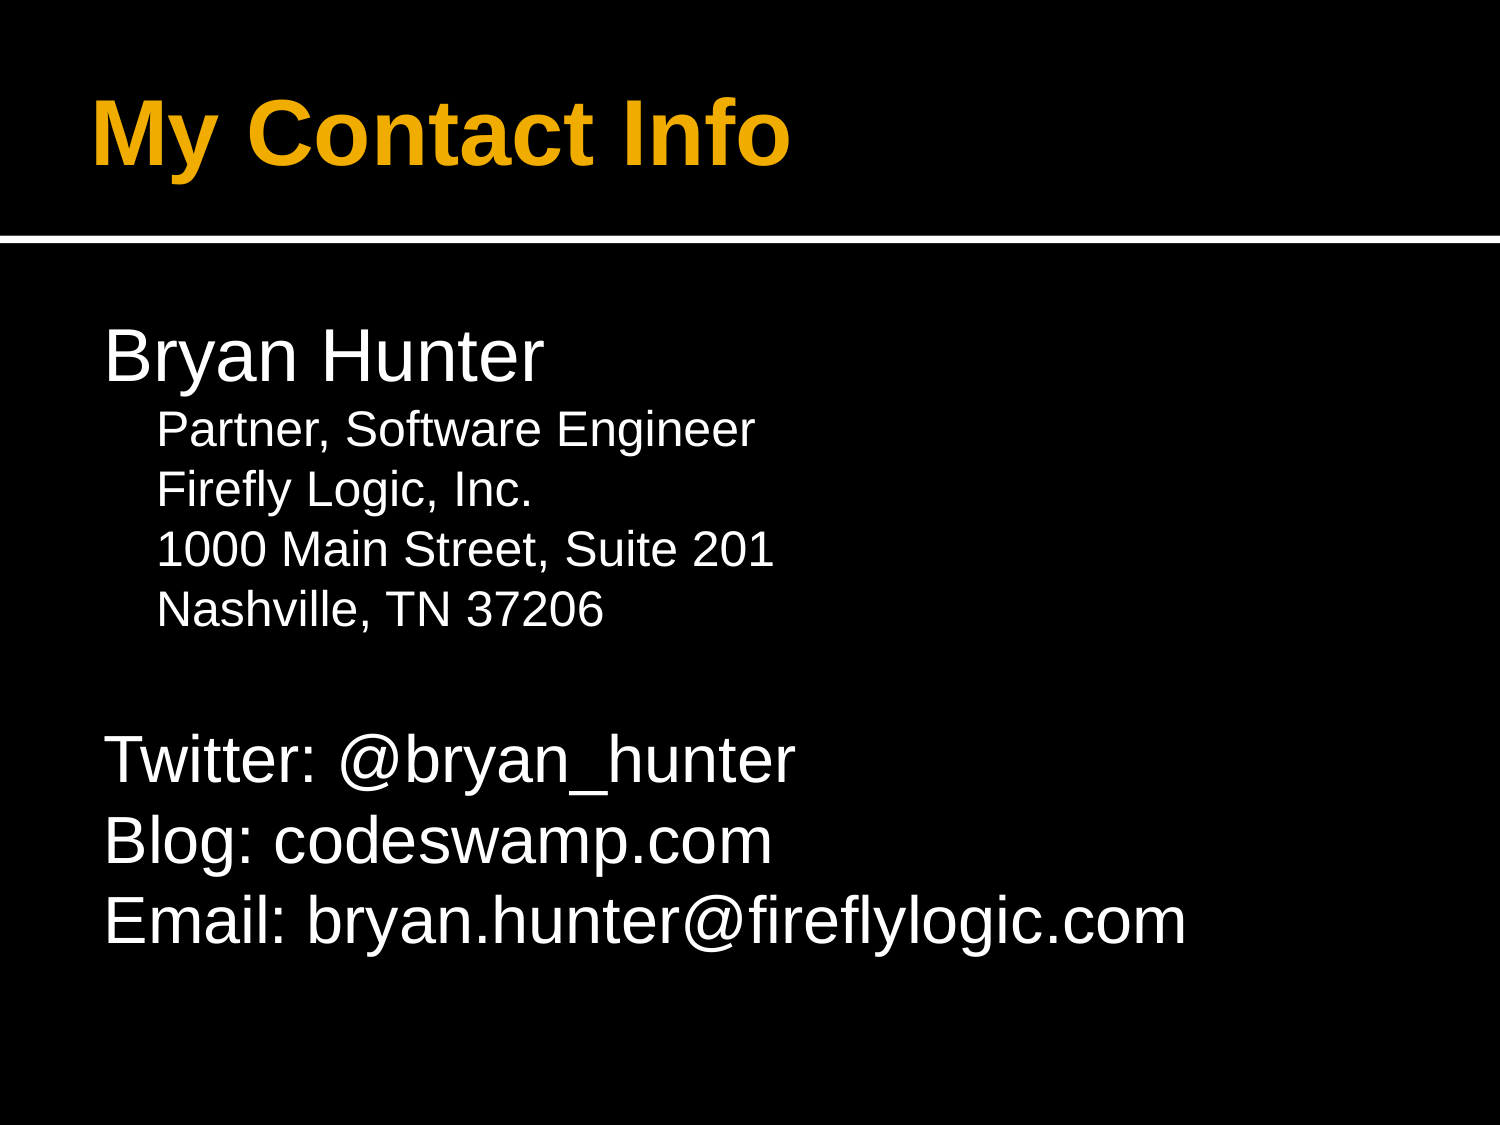

# My Contact Info
Bryan Hunter
Partner, Software Engineer
Firefly Logic, Inc.
1000 Main Street, Suite 201
Nashville, TN 37206

Twitter: @bryan_hunter
Blog: codeswamp.com
Email: bryan.hunter@fireflylogic.com